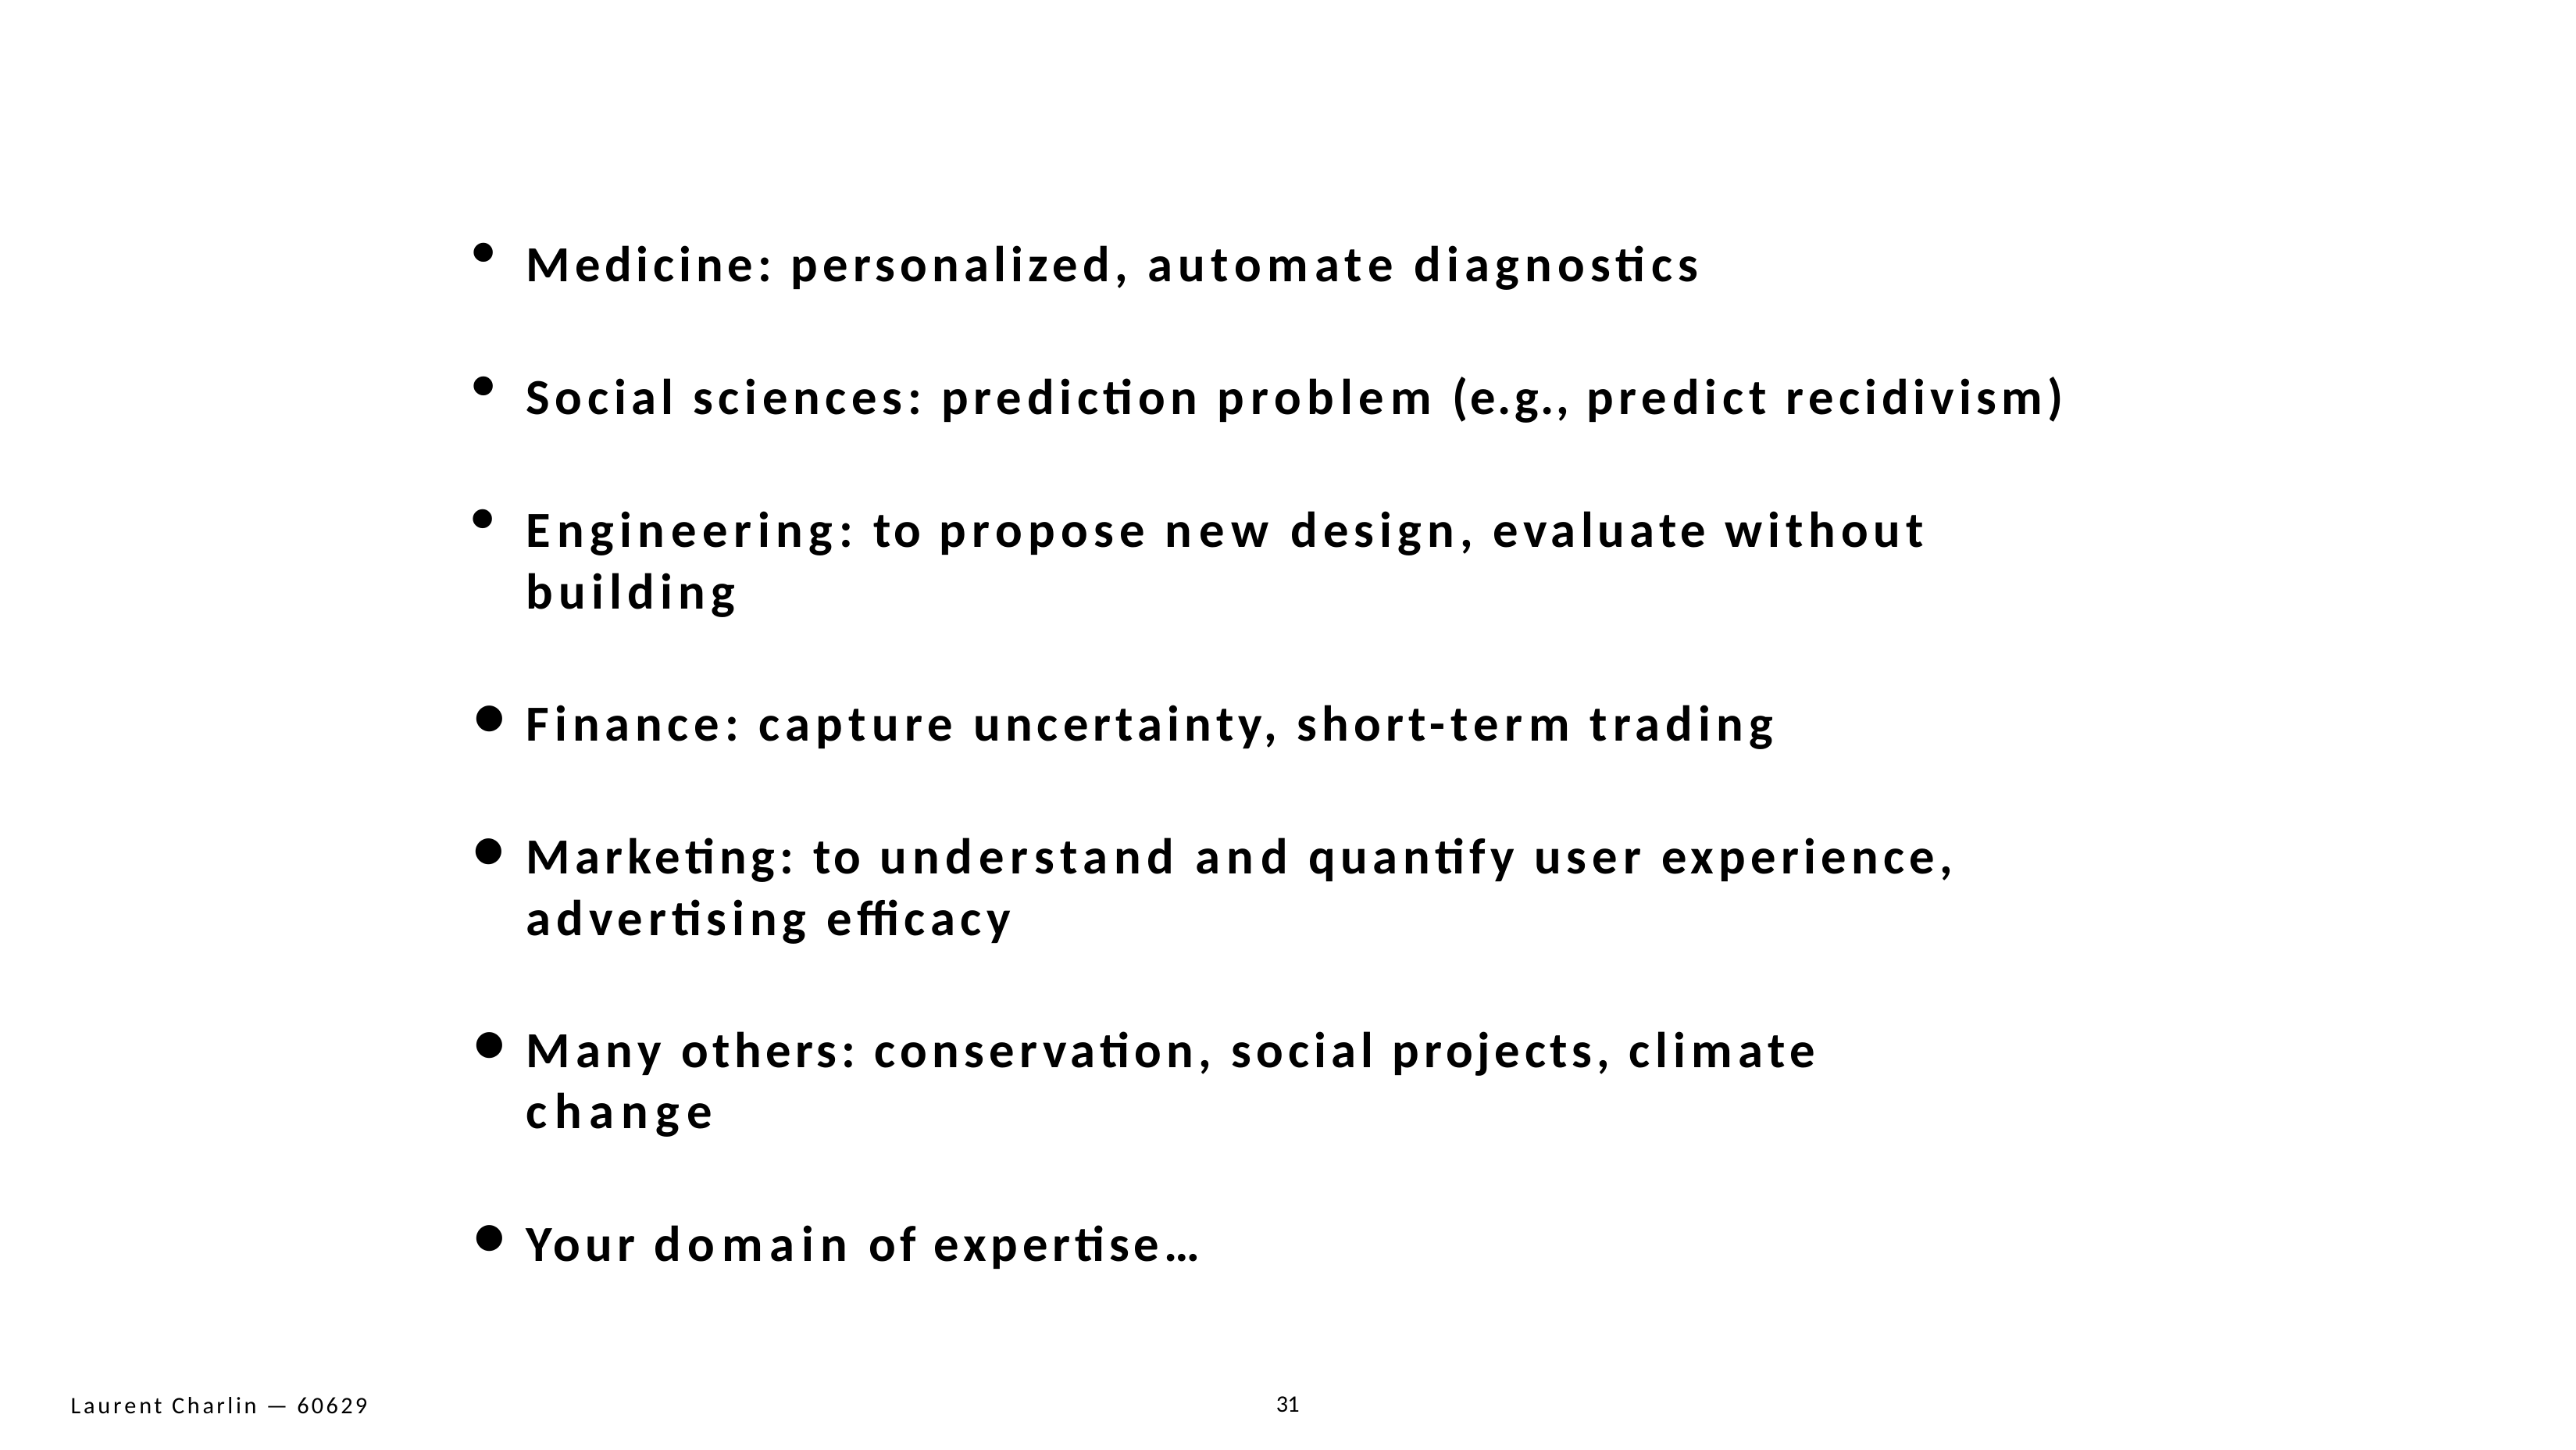

Medicine: personalized, automate diagnostics
Social sciences: prediction problem (e.g., predict recidivism)
Engineering: to propose new design, evaluate without building

Finance: capture uncertainty, short-term trading
Marketing: to understand and quantify user experience, advertising efficacy

Many others: conservation, social projects, climate change
Your domain of expertise…
31
Laurent Charlin — 60629